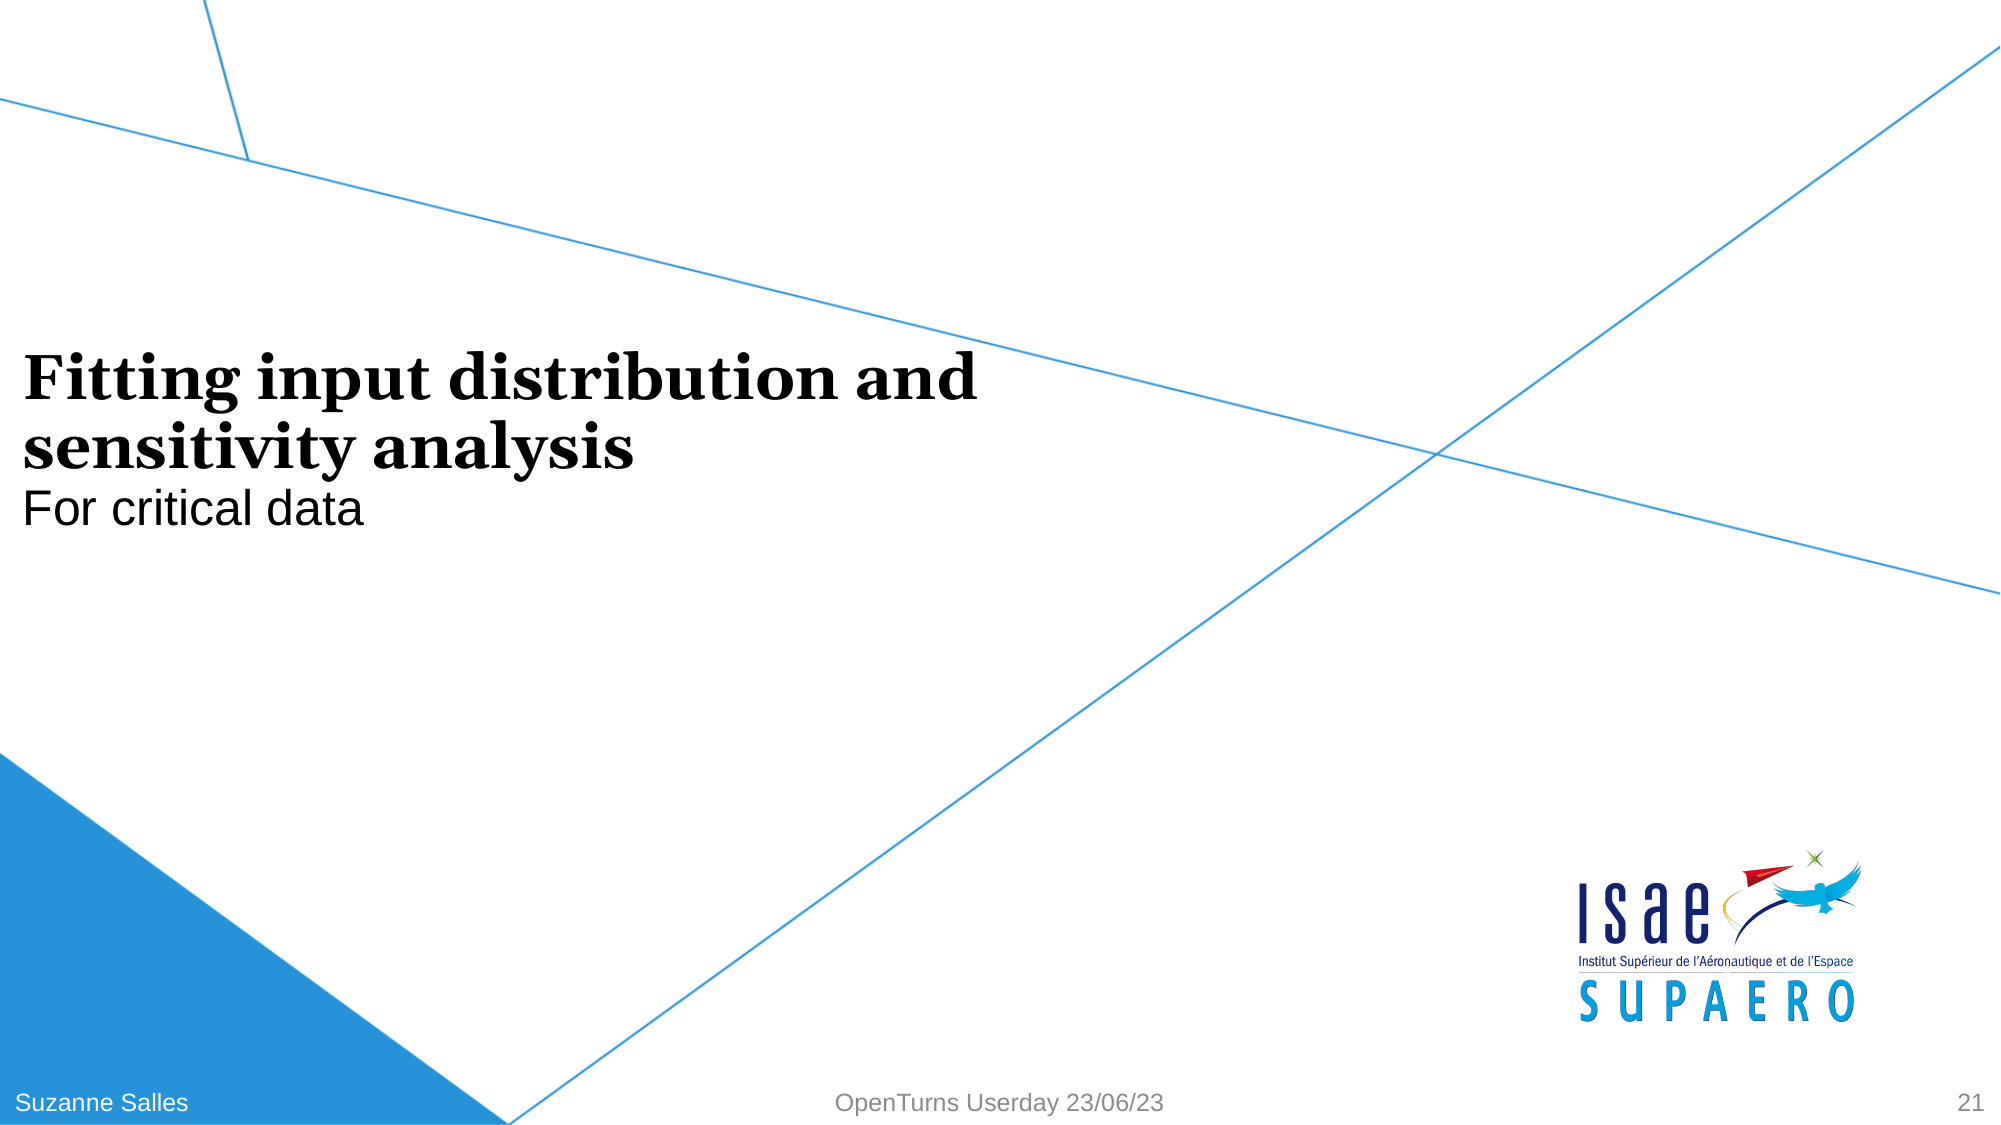

# Fitting input distribution and sensitivity analysis
For critical data
Suzanne Salles
OpenTurns Userday 23/06/23
21